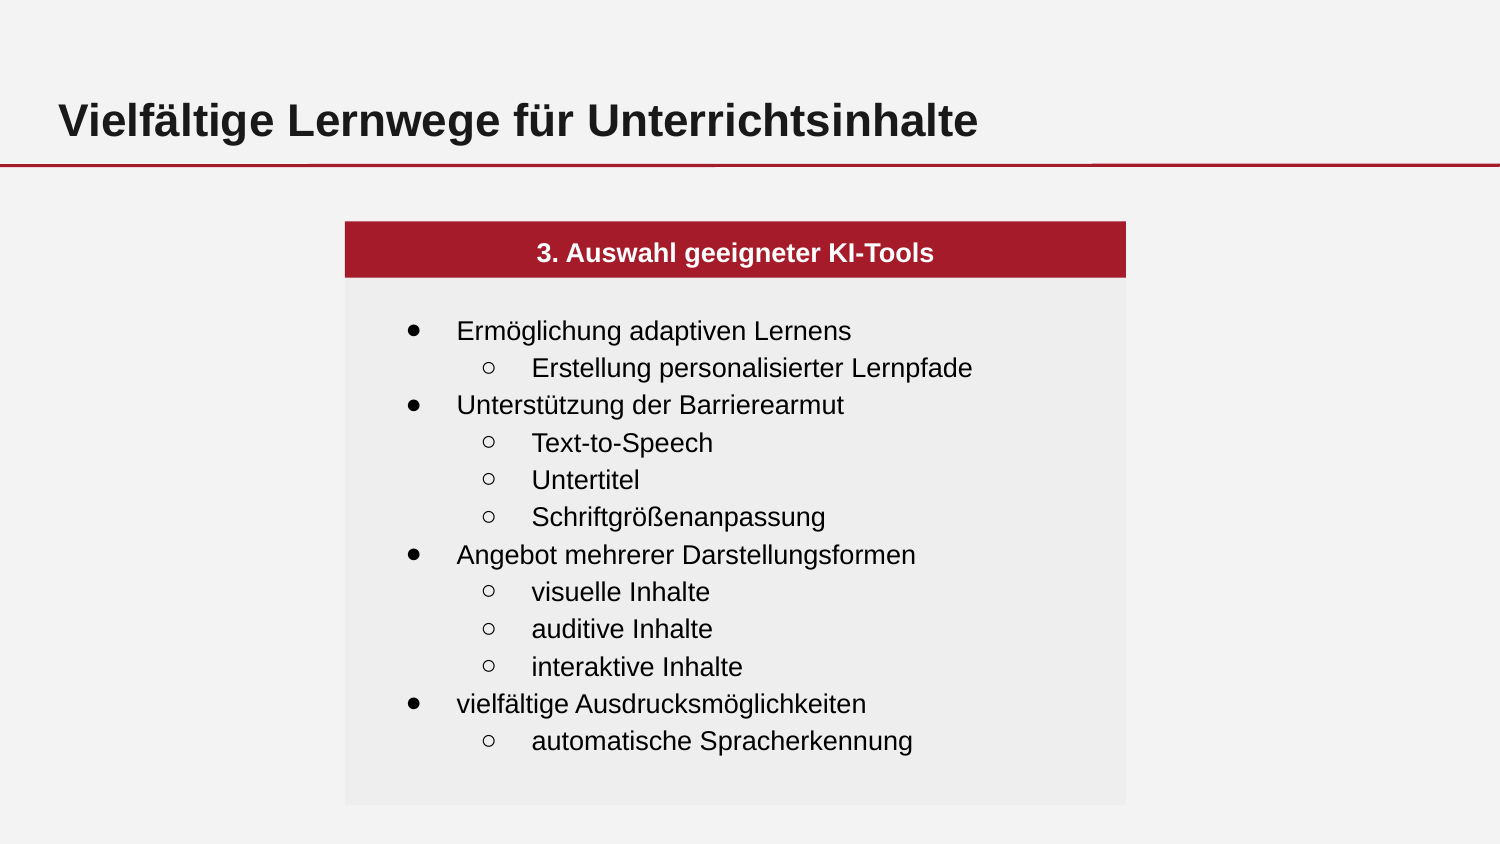

Vielfältige Lernwege für Unterrichtsinhalte

3. Auswahl geeigneter KI-Tools

Ermöglichung adaptiven Lernens
Erstellung personalisierter Lernpfade
Unterstützung der Barrierearmut
Text-to-Speech
Untertitel
Schriftgrößenanpassung
Angebot mehrerer Darstellungsformen
visuelle Inhalte
auditive Inhalte
interaktive Inhalte
vielfältige Ausdrucksmöglichkeiten
automatische Spracherkennung